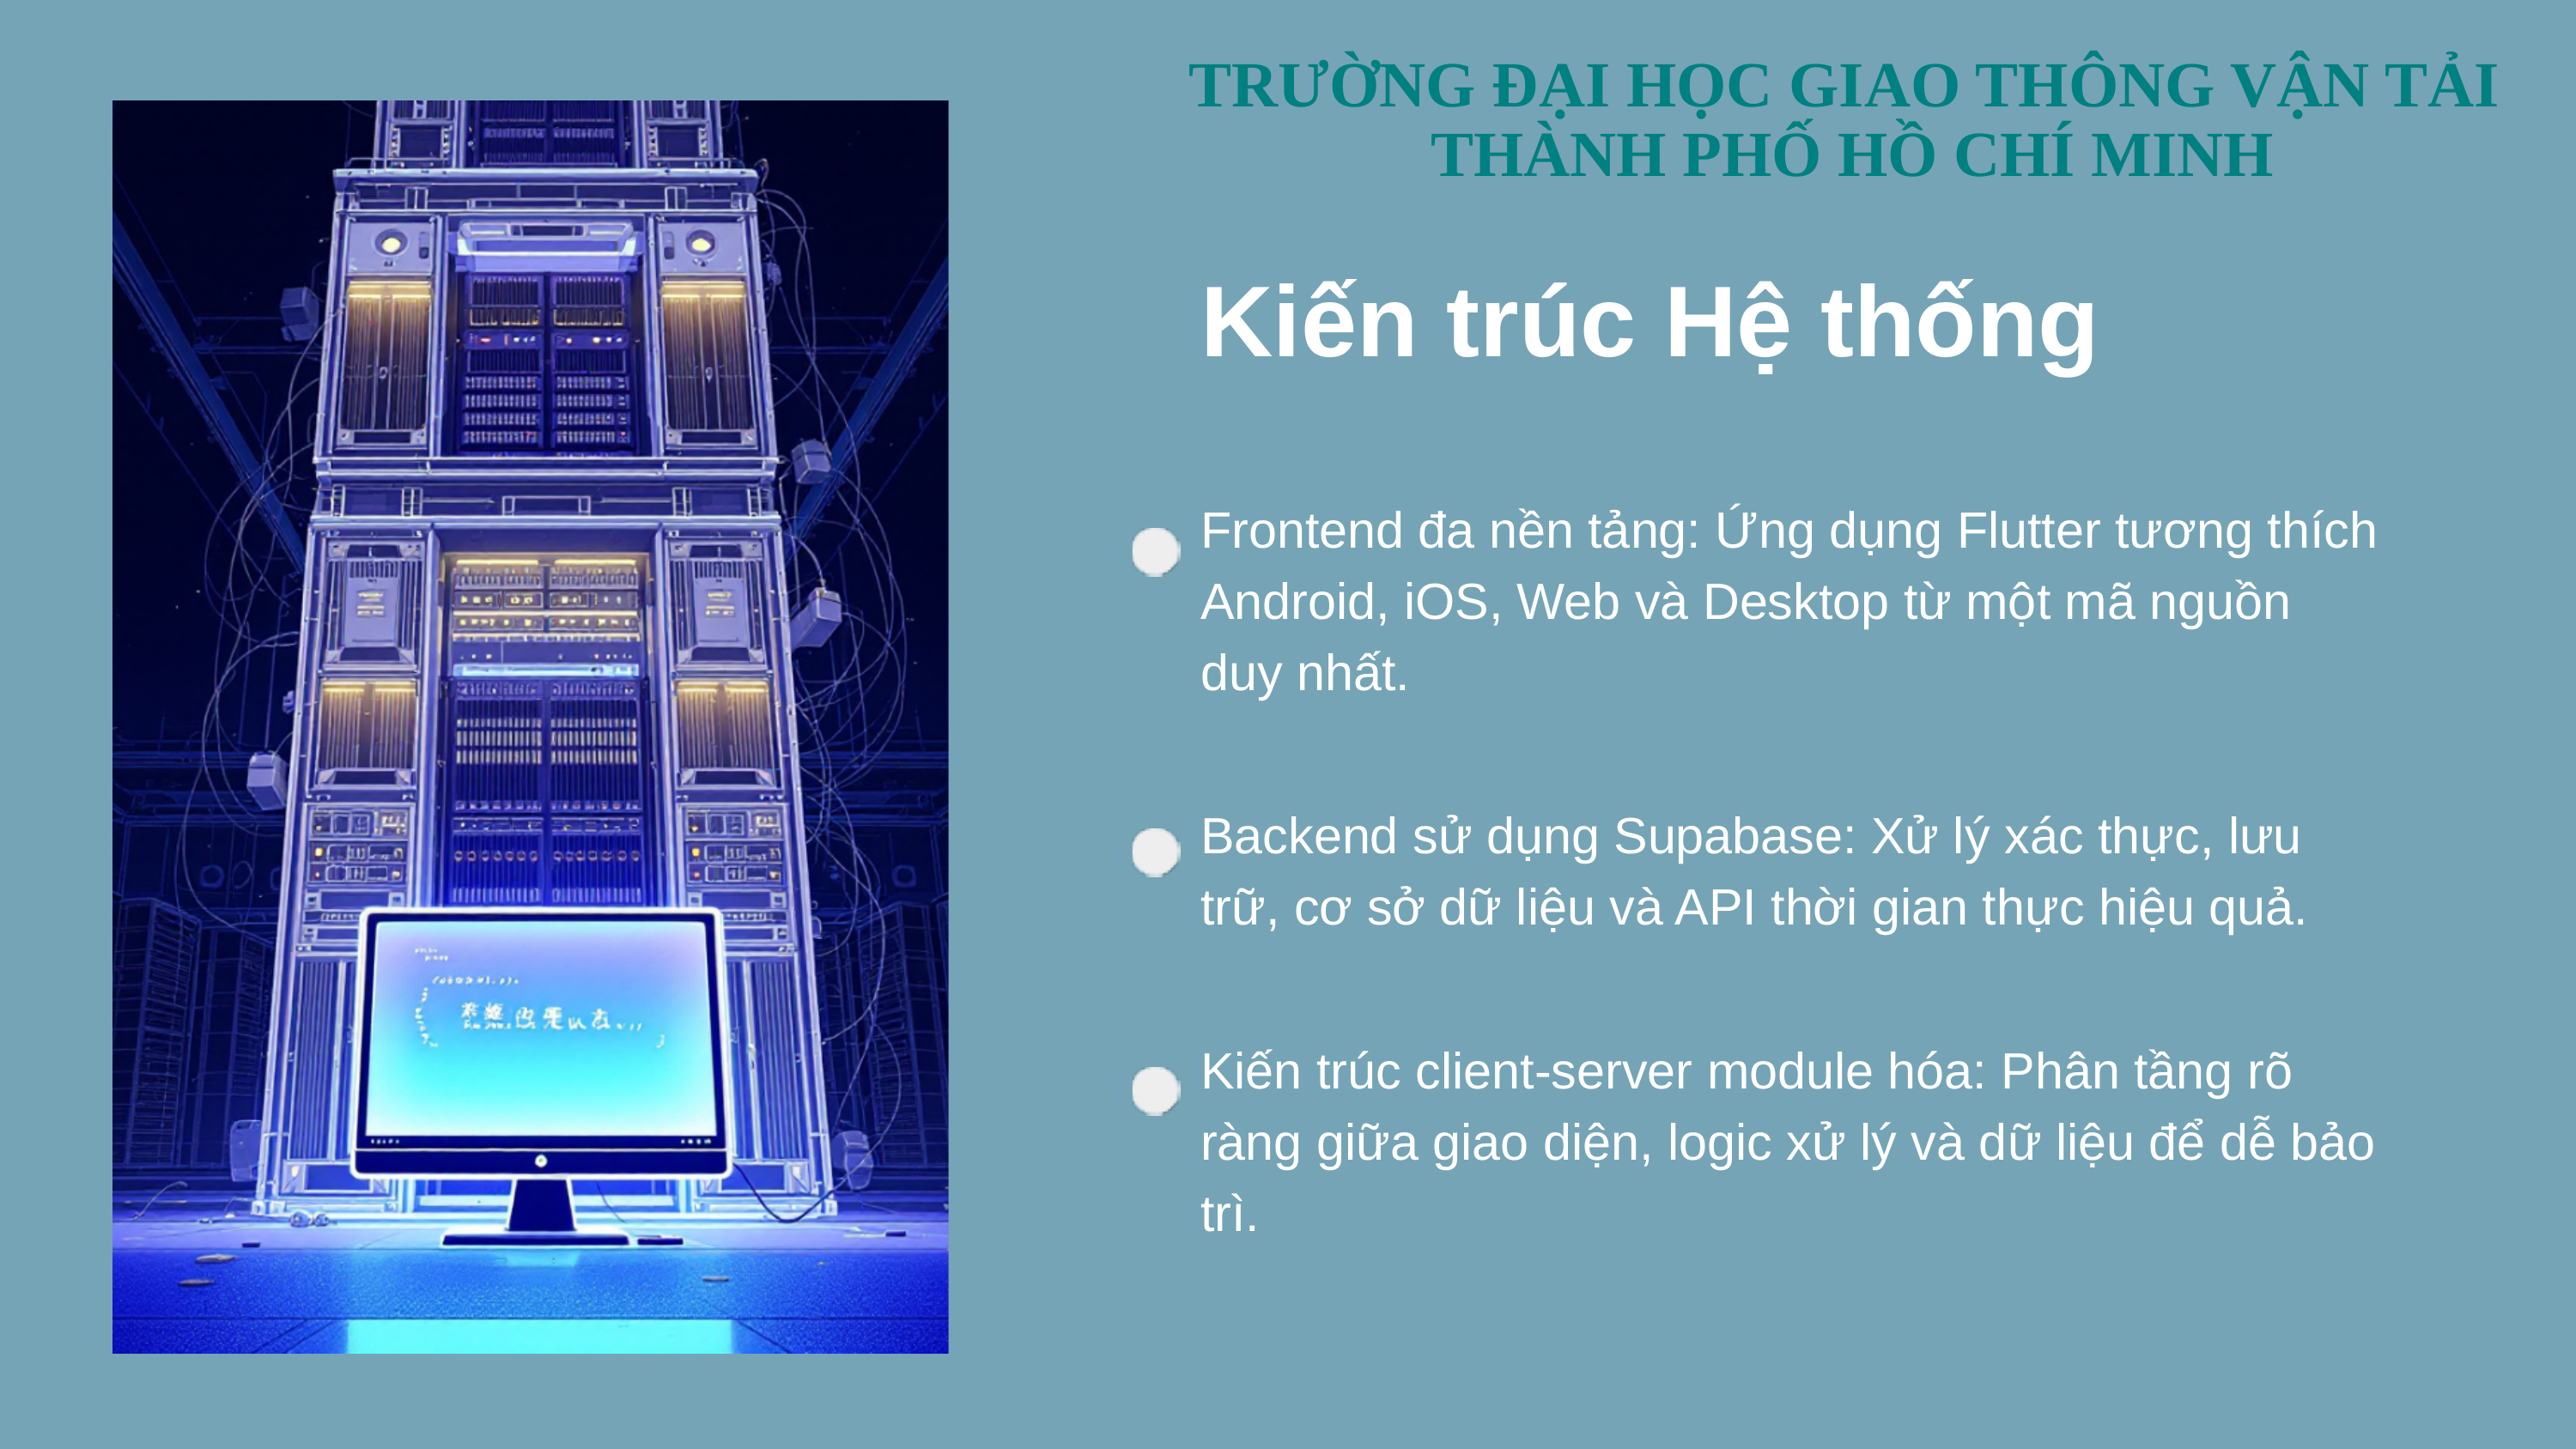

Kiến trúc Hệ thống
Frontend đa nền tảng: Ứng dụng Flutter tương thích Android, iOS, Web và Desktop từ một mã nguồn duy nhất.

Backend sử dụng Supabase: Xử lý xác thực, lưu trữ, cơ sở dữ liệu và API thời gian thực hiệu quả.

Kiến trúc client-server module hóa: Phân tầng rõ ràng giữa giao diện, logic xử lý và dữ liệu để dễ bảo trì.